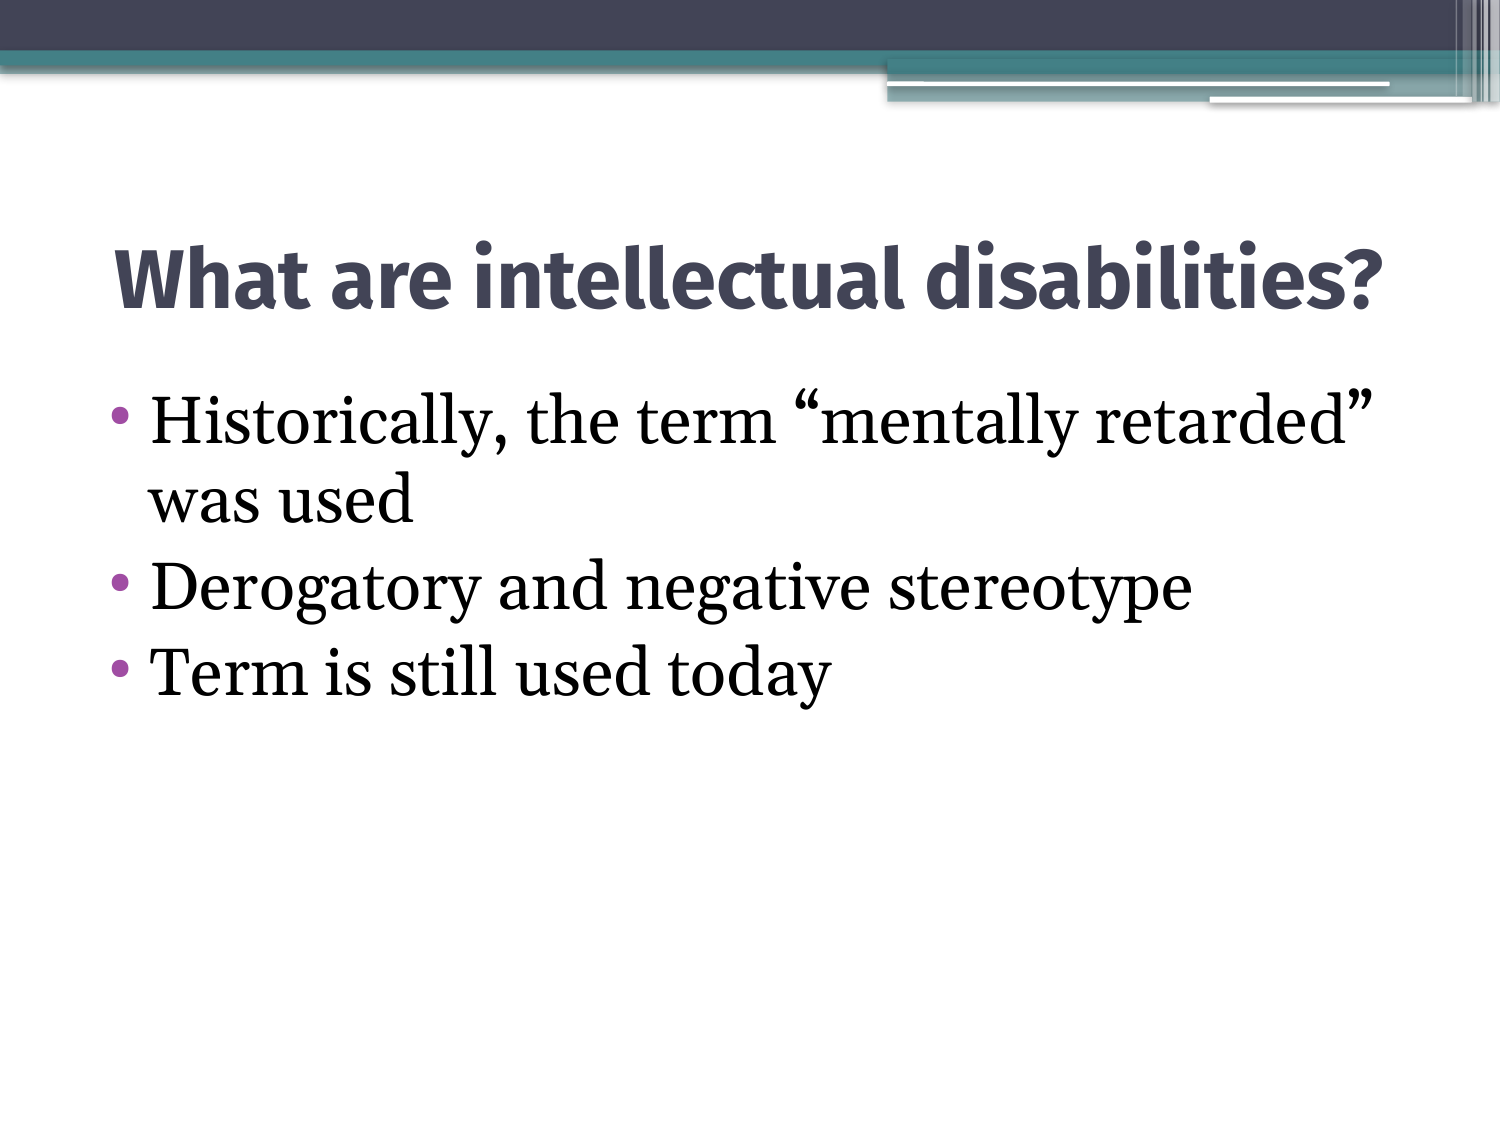

# What are intellectual disabilities?
Historically, the term “mentally retarded” was used
Derogatory and negative stereotype
Term is still used today